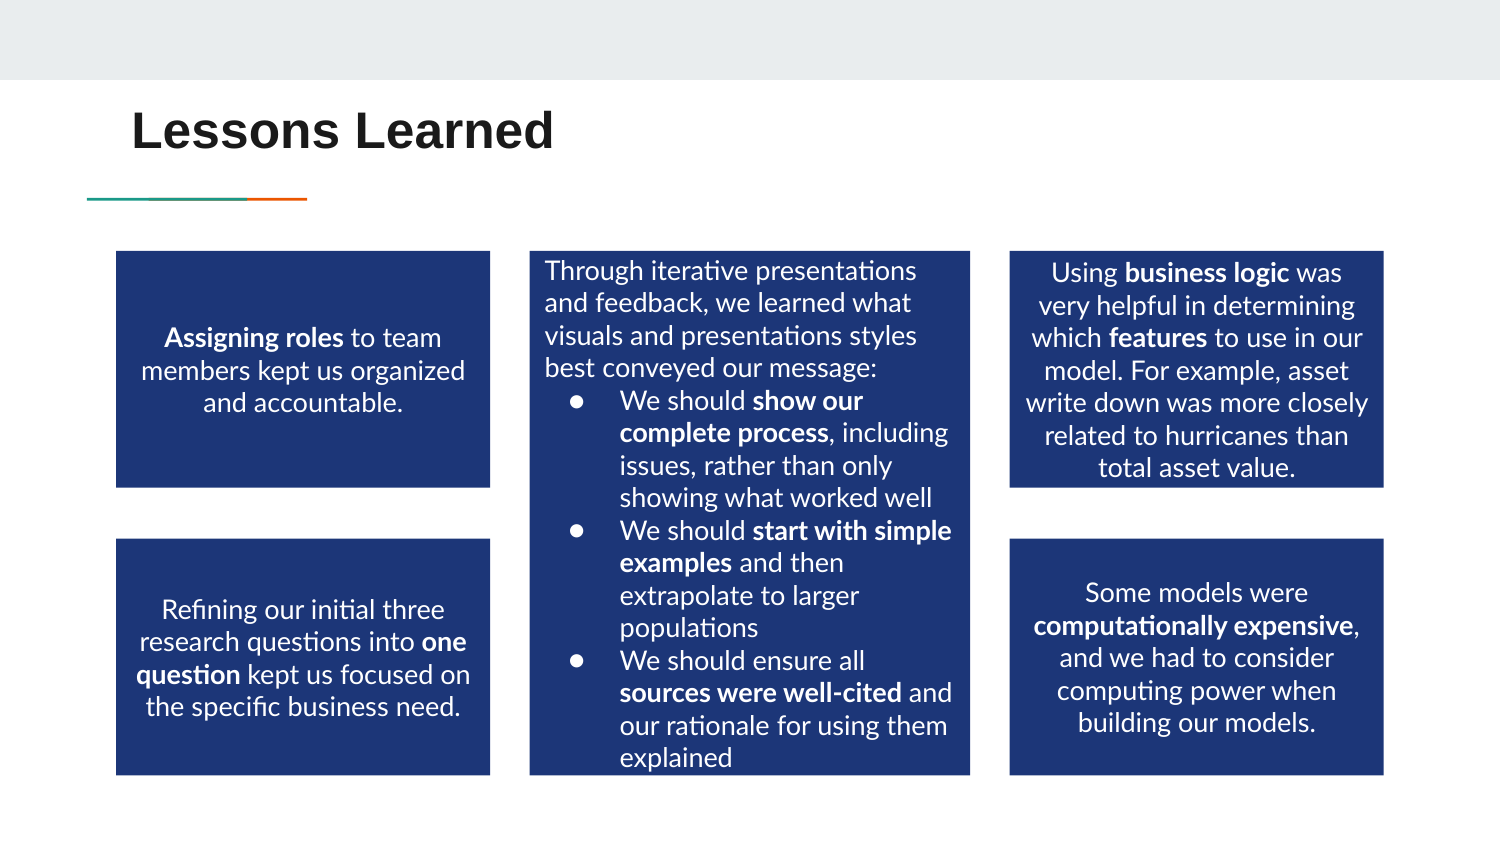

# Lessons Learned
Through iterative presentations and feedback, we learned what visuals and presentations styles best conveyed our message:
We should show our complete process, including issues, rather than only showing what worked well
We should start with simple examples and then extrapolate to larger populations
We should ensure all sources were well-cited and our rationale for using them explained
Using business logic was very helpful in determining which features to use in our model. For example, asset write down was more closely related to hurricanes than total asset value.
Assigning roles to team members kept us organized and accountable.
Refining our initial three research questions into one question kept us focused on the specific business need.
Some models were computationally expensive, and we had to consider computing power when building our models.